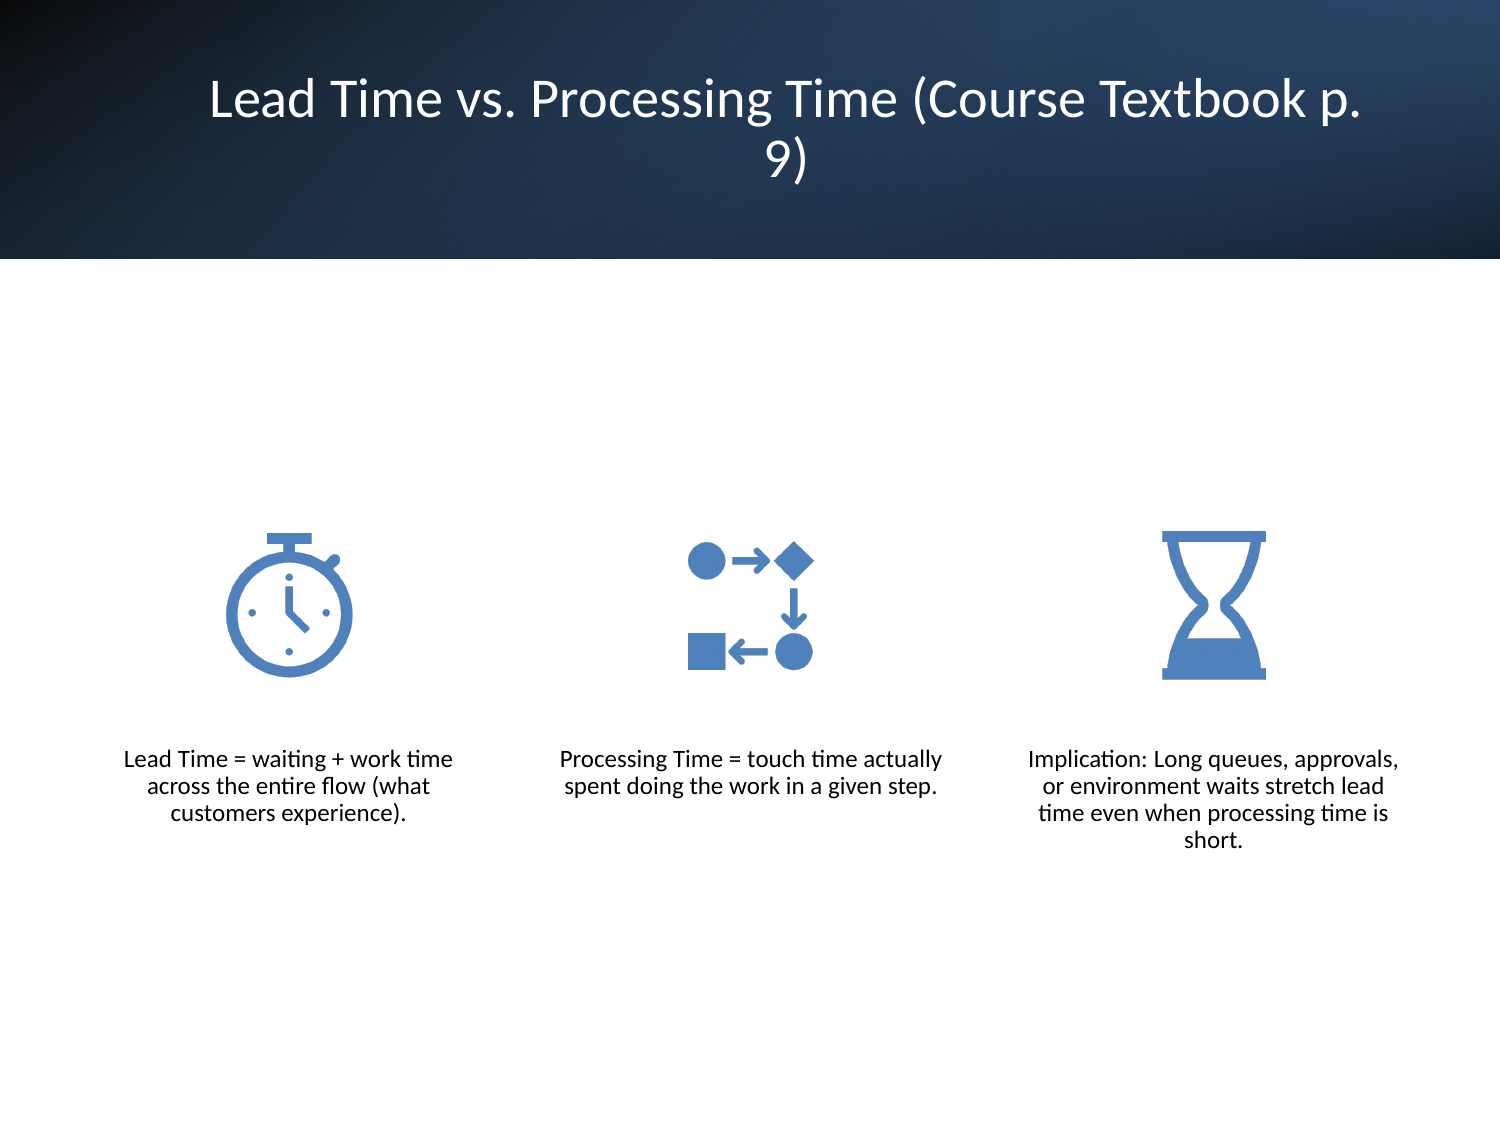

# Lead Time vs. Processing Time (Course Textbook p. 9)
Lead Time = waiting + work time across the entire flow (what customers experience).
Processing Time = touch time actually spent doing the work in a given step.
Implication: Long queues, approvals, or environment waits stretch lead time even when processing time is short.